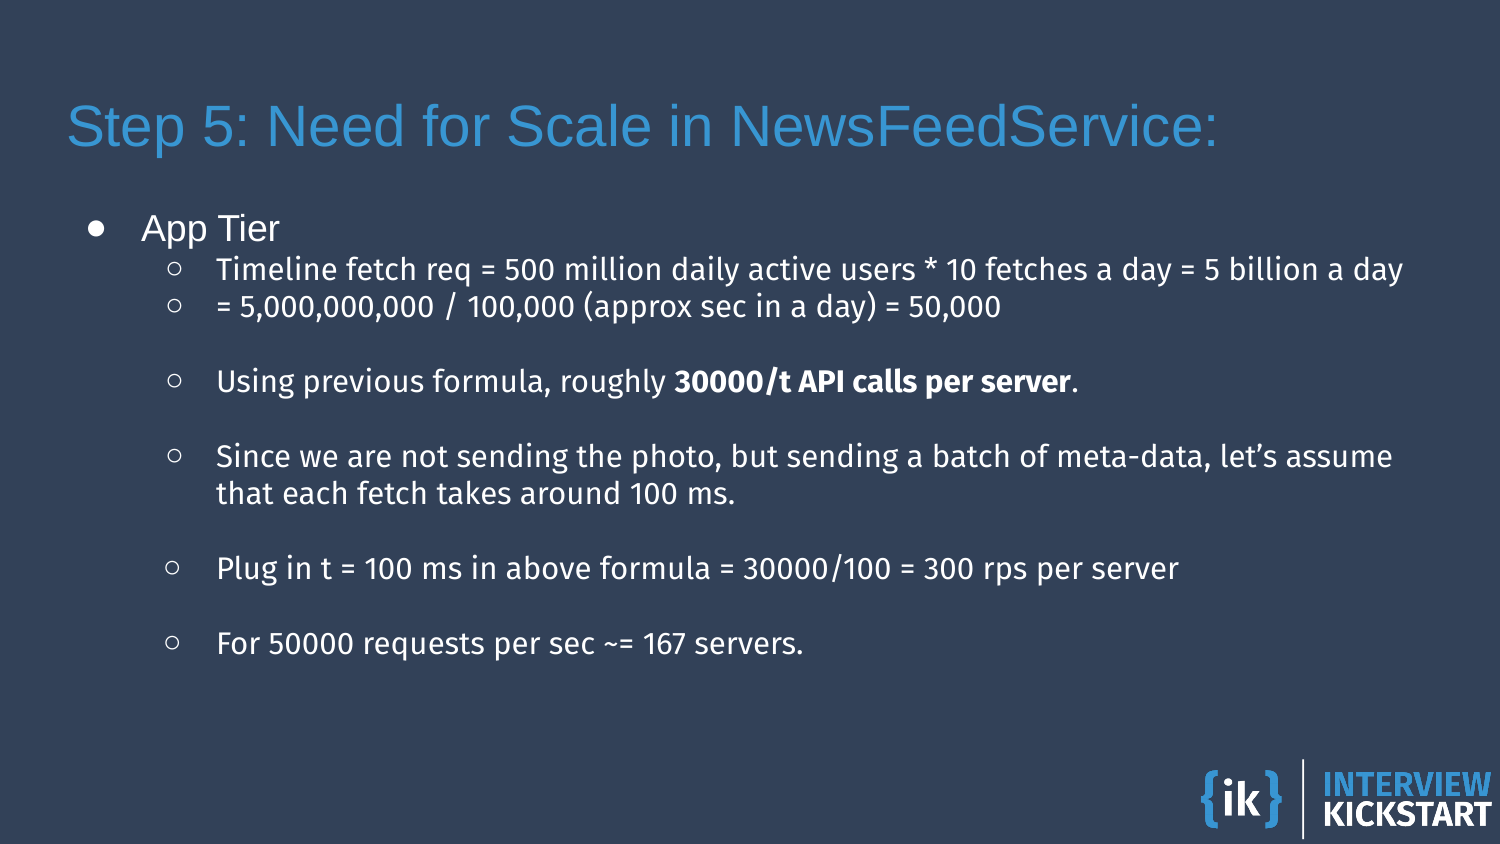

# Step 5: Need for Scale in NewsFeedService:
App Tier
Timeline fetch req = 500 million daily active users * 10 fetches a day = 5 billion a day
= 5,000,000,000 / 100,000 (approx sec in a day) = 50,000
Using previous formula, roughly 30000/t API calls per server.
Since we are not sending the photo, but sending a batch of meta-data, let’s assume that each fetch takes around 100 ms.
Plug in t = 100 ms in above formula = 30000/100 = 300 rps per server
For 50000 requests per sec ~= 167 servers.